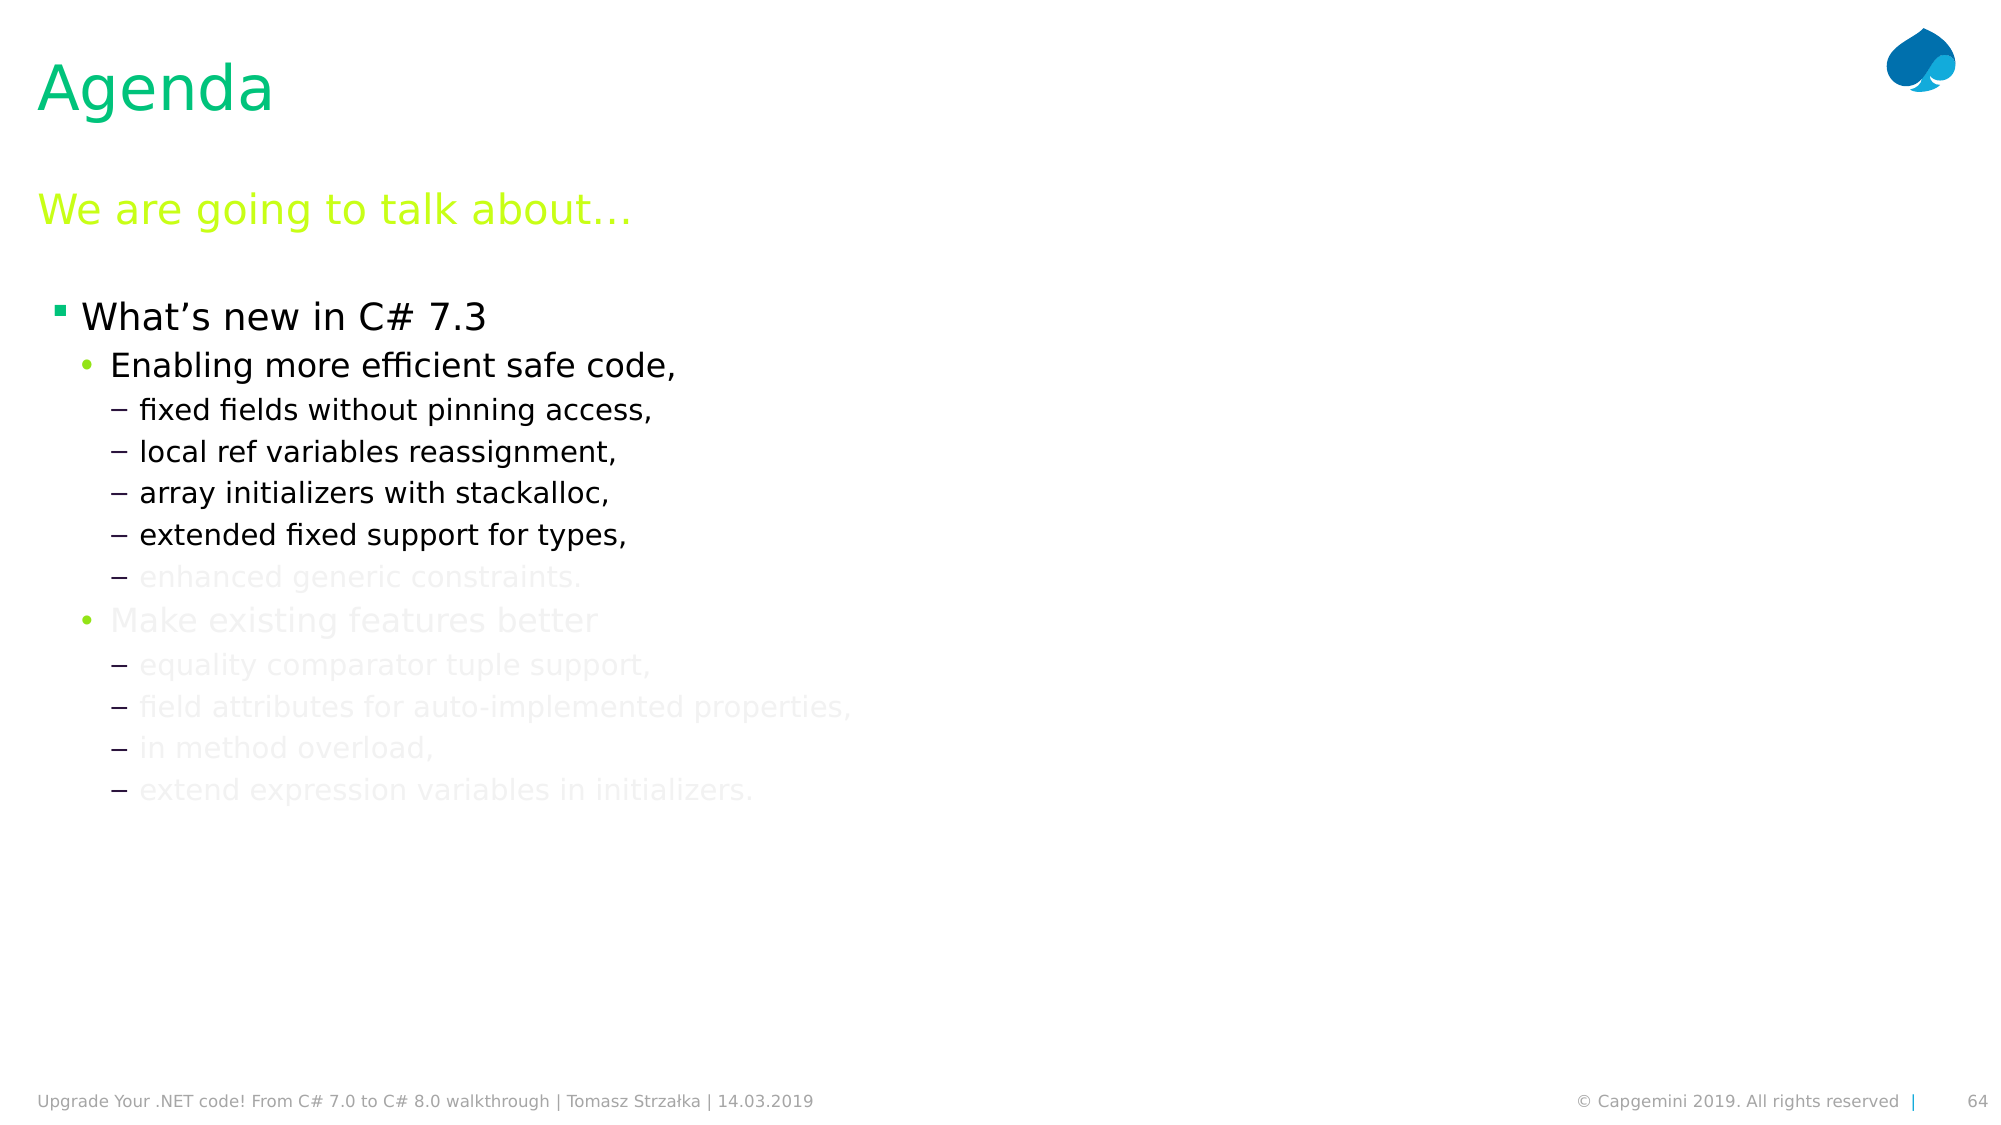

# Agenda
We are going to talk about…
What’s new in C# 7.3
Enabling more efficient safe code,
fixed fields without pinning access,
local ref variables reassignment,
array initializers with stackalloc,
extended fixed support for types,
enhanced generic constraints.
Make existing features better
equality comparator tuple support,
field attributes for auto-implemented properties,
in method overload,
extend expression variables in initializers.
What’s new in C# 7.3
Enabling more efficient safe code,
fixed fields without pinning access,
local ref variables reassignment,
array initializers with stackalloc,
extended fixed support for types,